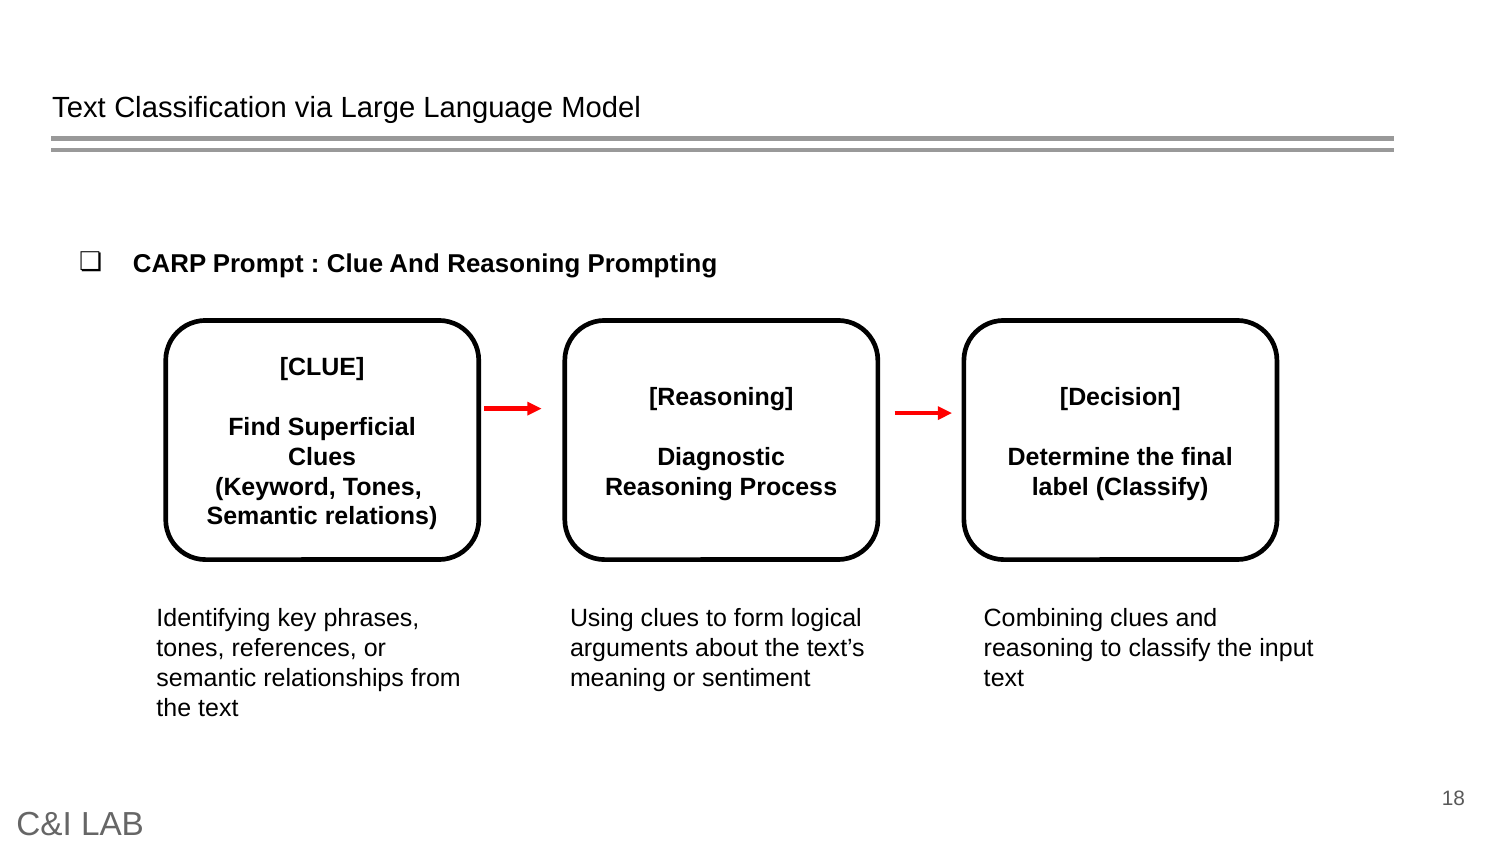

# Text Classification via Large Language Model
CARP Prompt : Clue And Reasoning Prompting
[CLUE]

Find Superficial Clues
(Keyword, Tones,
Semantic relations)
[Reasoning]

Diagnostic Reasoning Process
[Decision]

Determine the final label (Classify)
Identifying key phrases, tones, references, or semantic relationships from the text
Using clues to form logical arguments about the text’s meaning or sentiment
Combining clues and reasoning to classify the input text
18
C&I LAB